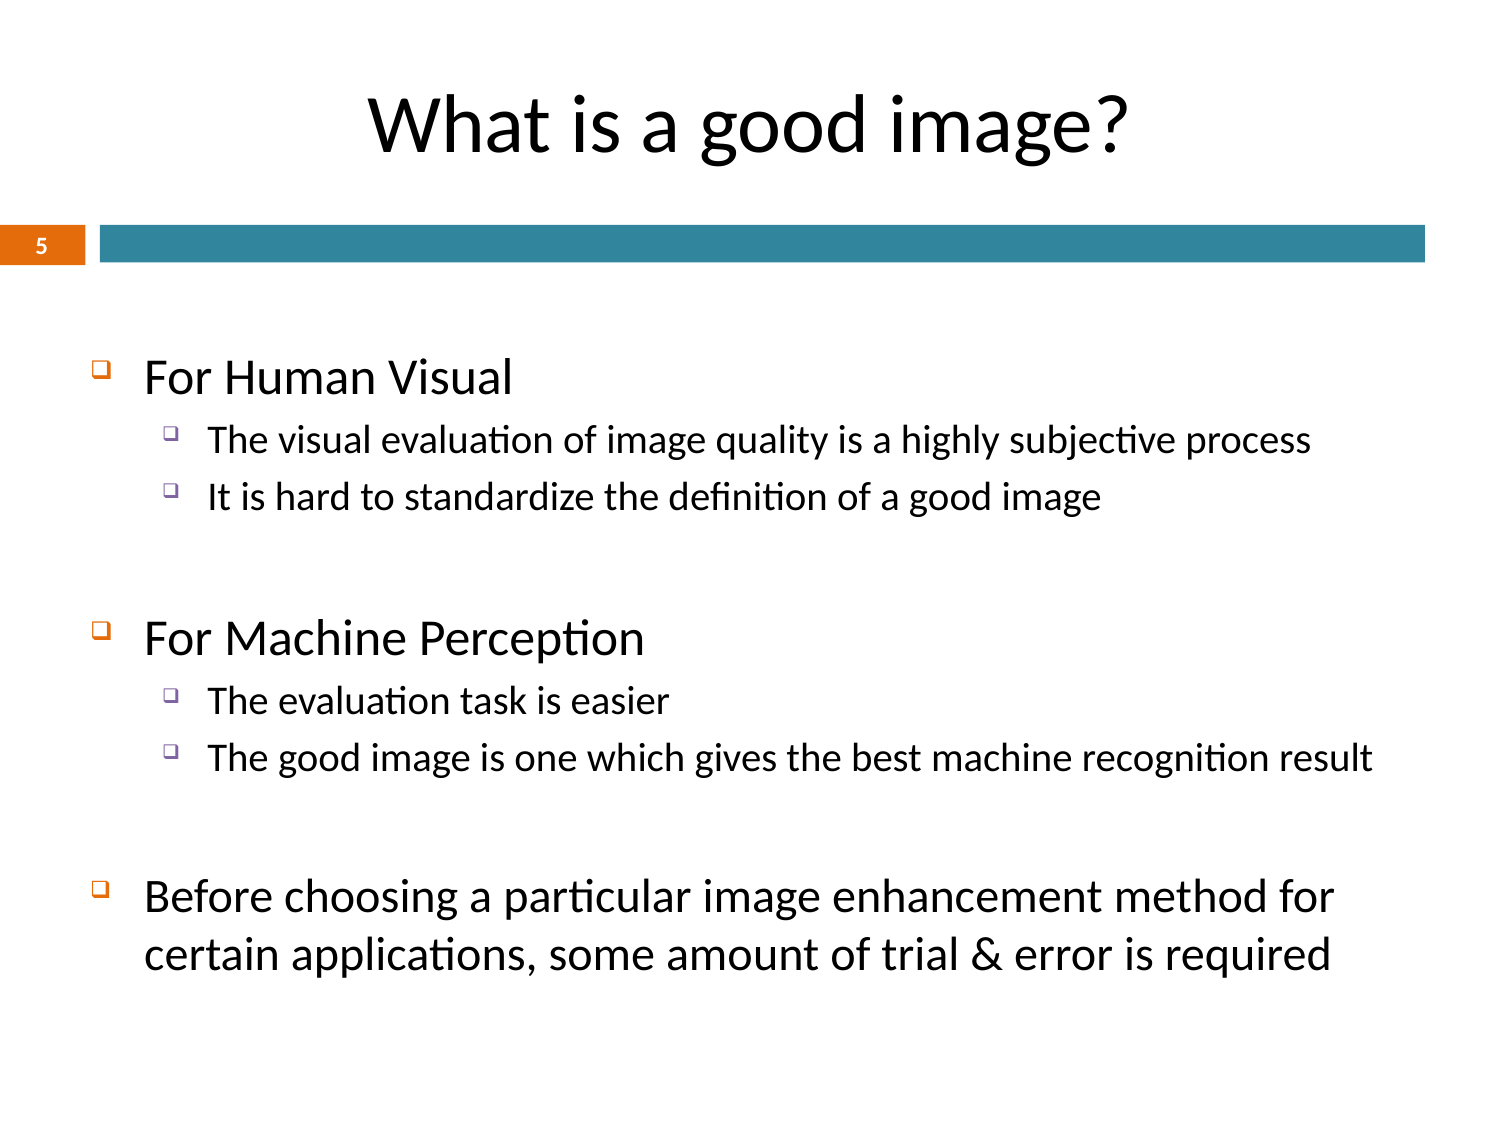

# What is a good image?
5

For Human Visual
The visual evaluation of image quality is a highly subjective process
It is hard to standardize the definition of a good image

For Machine Perception
The evaluation task is easier
The good image is one which gives the best machine recognition result

Before choosing a particular image enhancement method for certain applications, some amount of trial & error is required